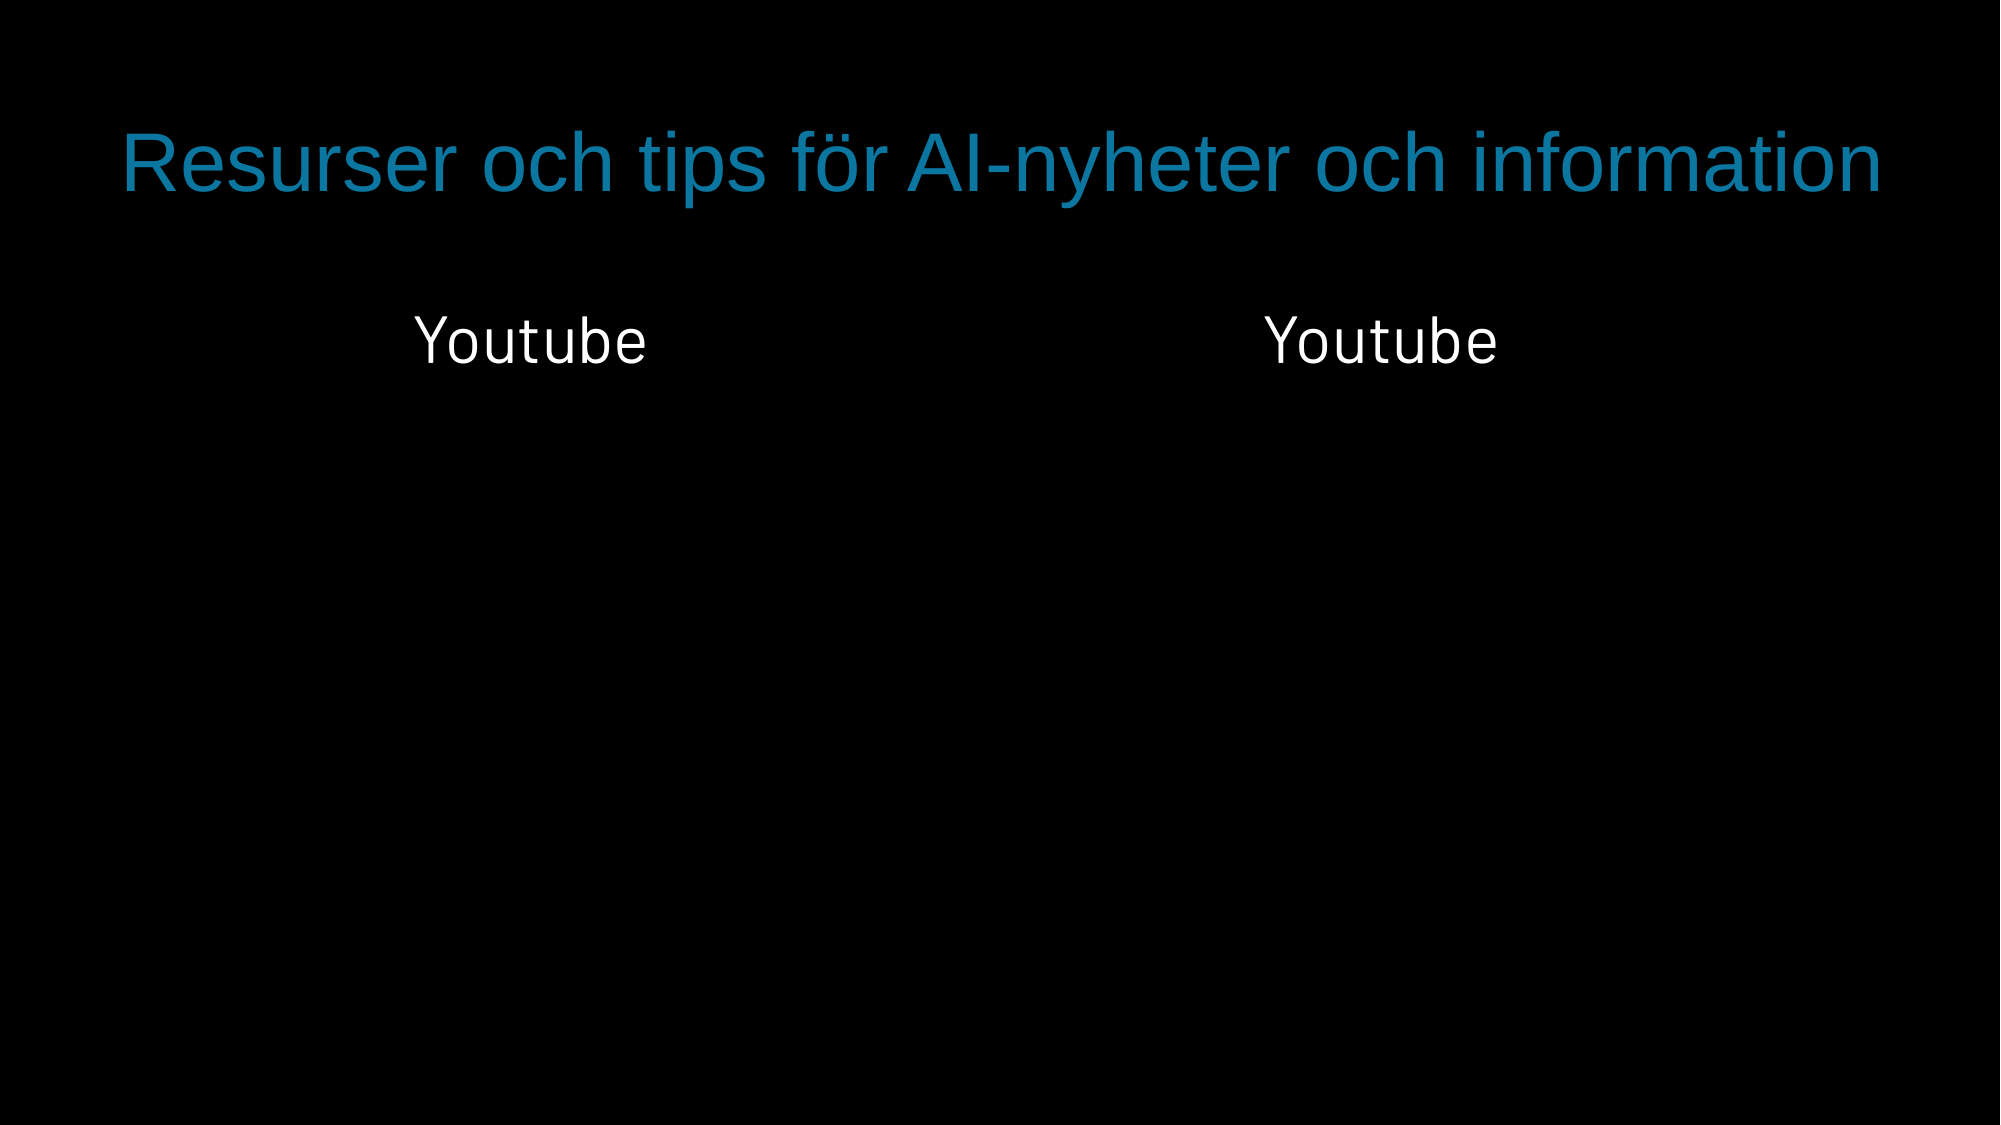

# Resurser och tips för AI-nyheter och information
Youtube

Youtube